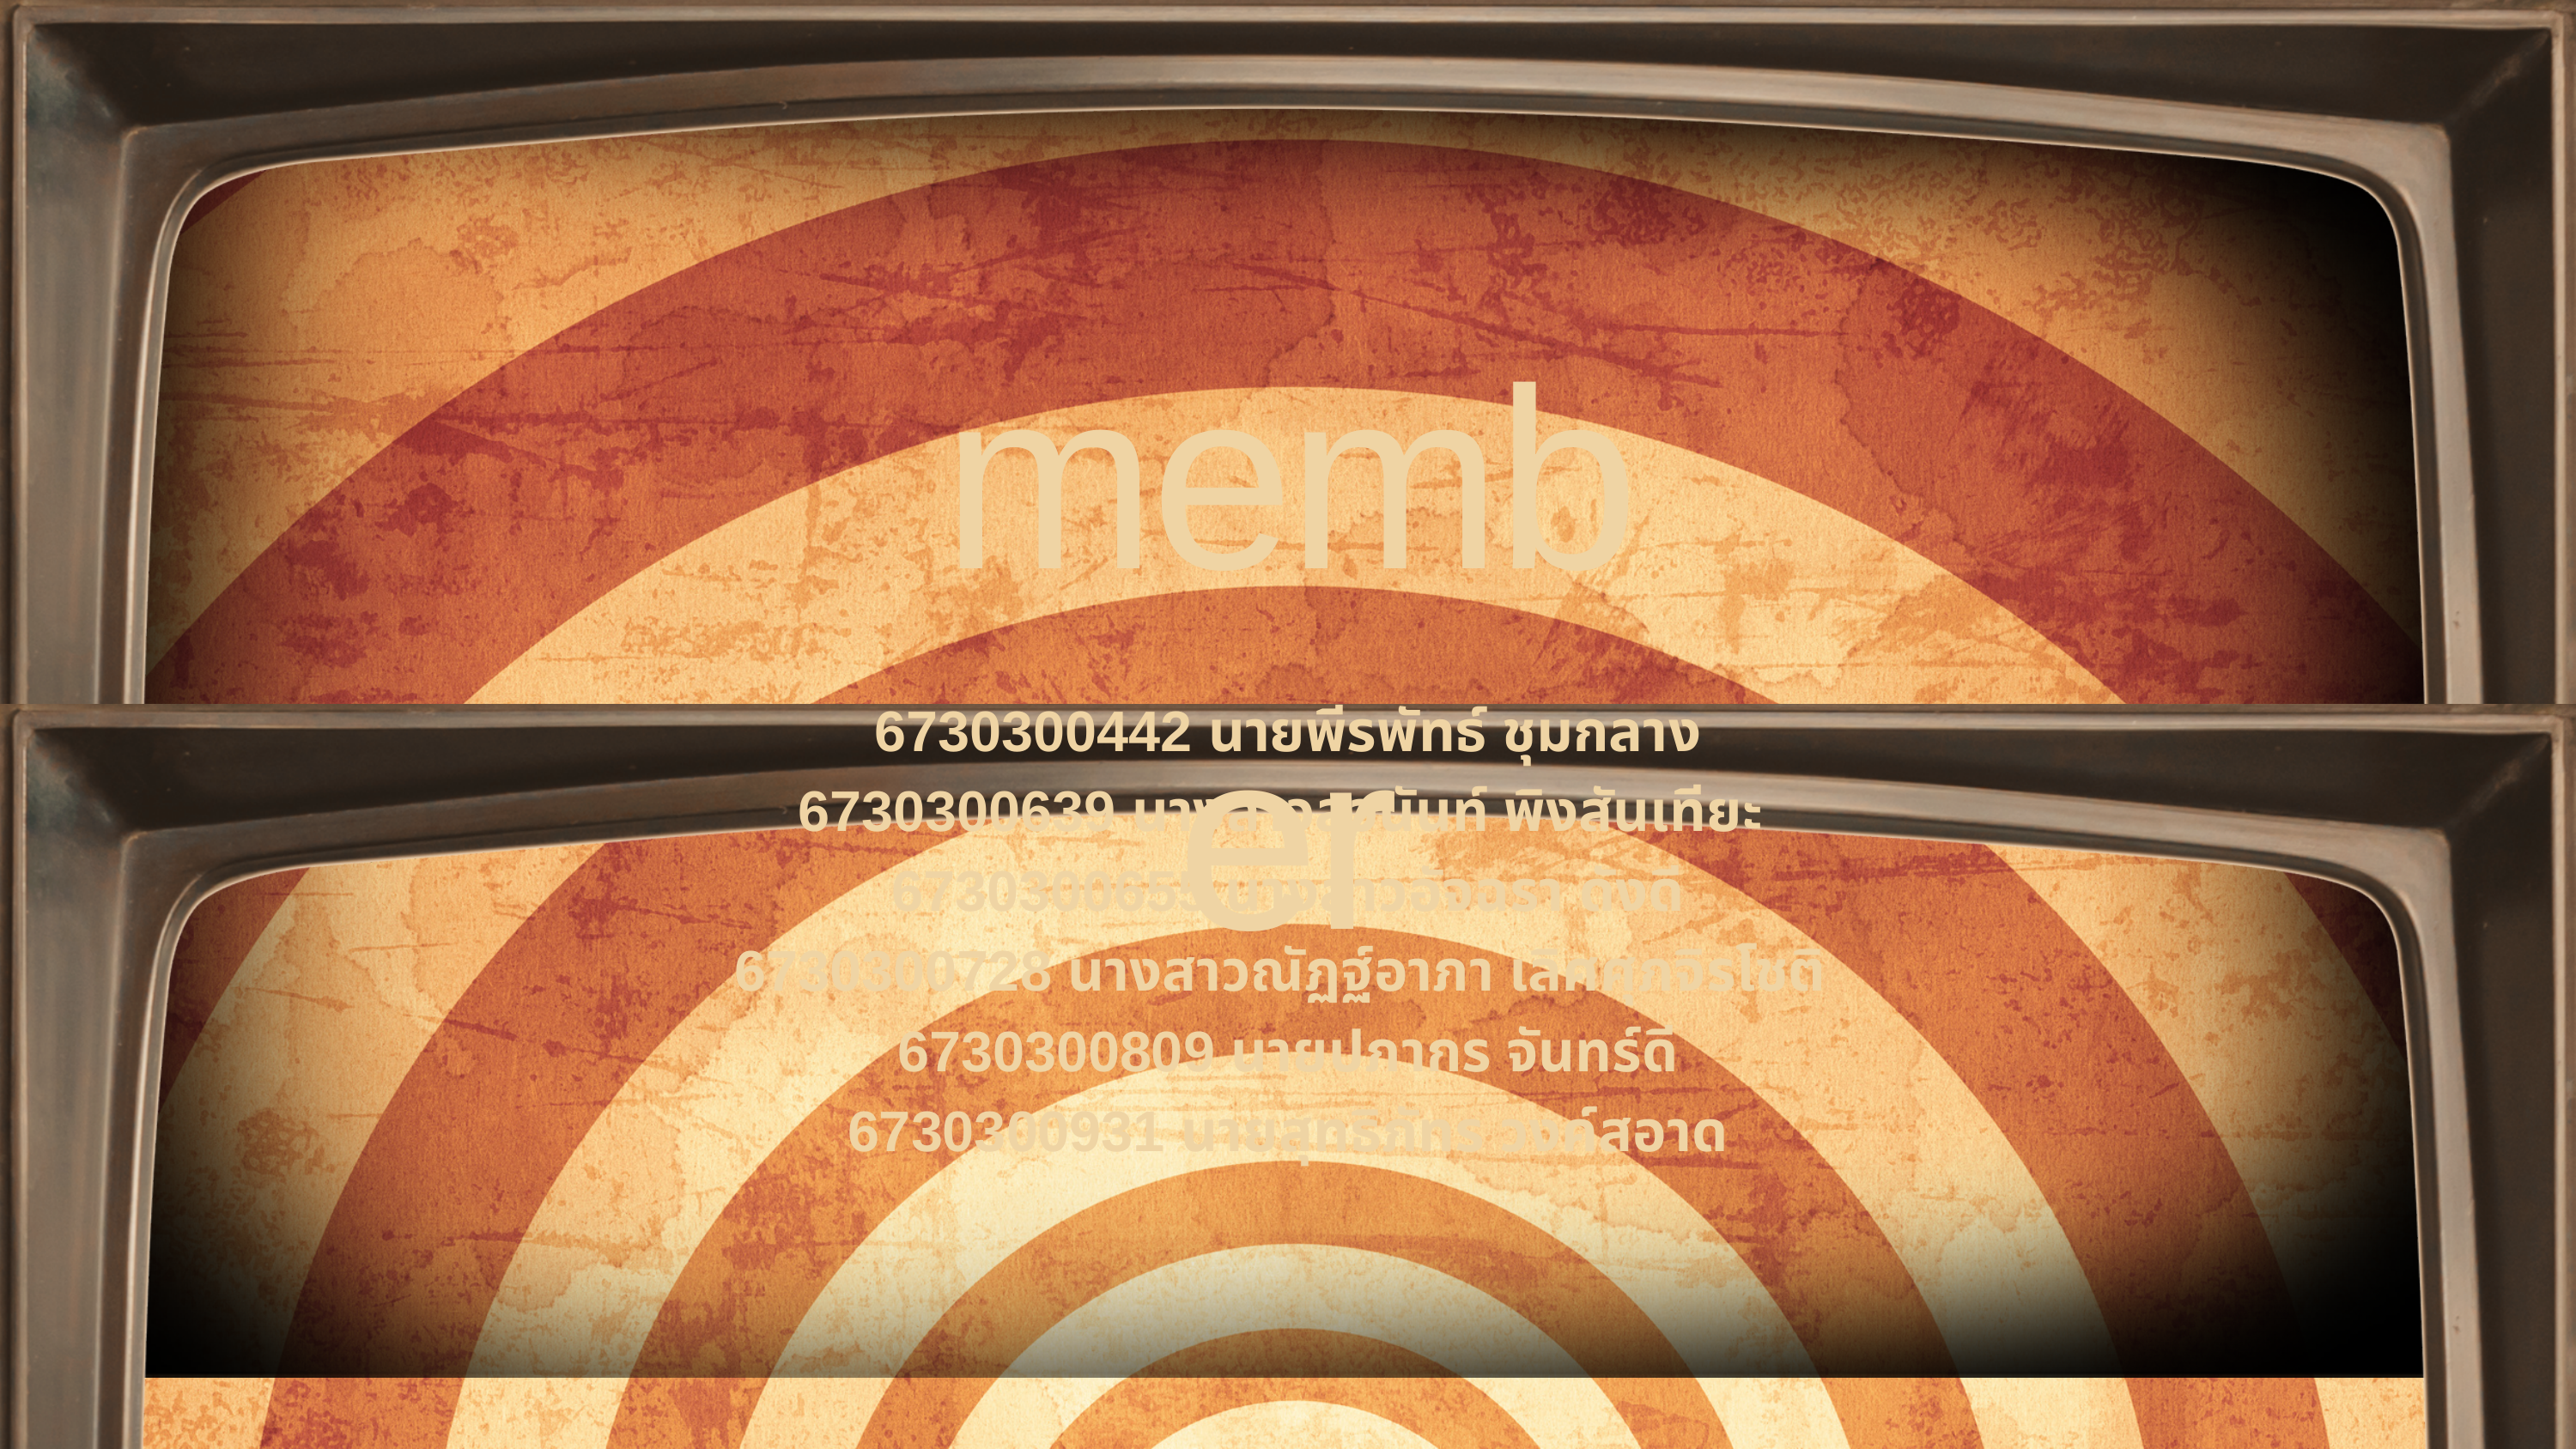

member
6730300442 นายพีรพัทธ์ ชุมกลาง
6730300639 นางสาวสุวนันท์ พิงสันเทียะ
6730300655 นางสาวอัจฉรา ดังดี
6730300728 นางสาว​ณัฏฐ์​อาภา​ เลิศ​ศุภ​จิ​ร​โชติ ​
6730300809 นายปภากร จันทร์ดี
6730300931 นายสุทธิภัทร วงค์สอาด